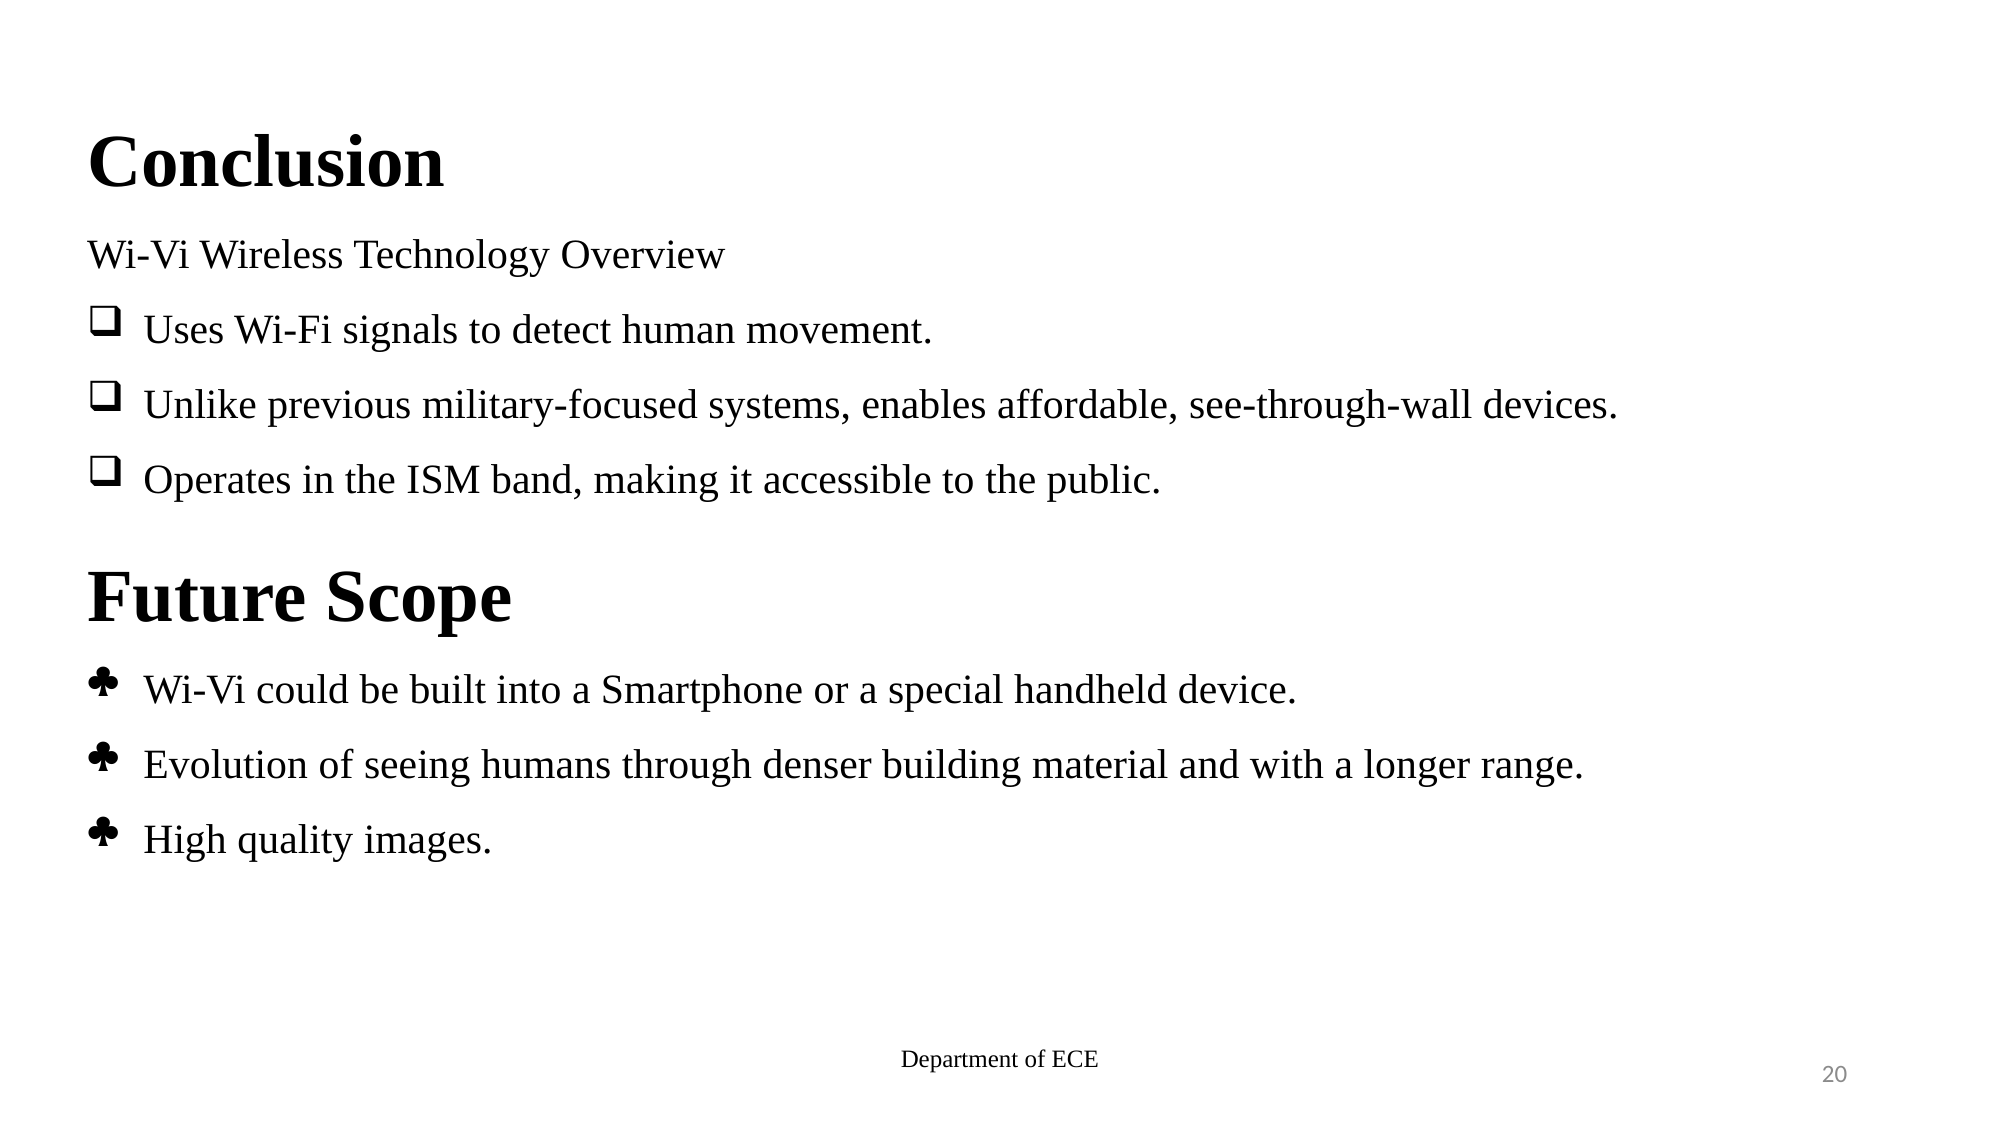

Conclusion
Wi-Vi Wireless Technology Overview
Uses Wi-Fi signals to detect human movement.
Unlike previous military-focused systems, enables affordable, see-through-wall devices.
Operates in the ISM band, making it accessible to the public.
Future Scope
Wi-Vi could be built into a Smartphone or a special handheld device.
Evolution of seeing humans through denser building material and with a longer range.
High quality images.
Department of ECE

20